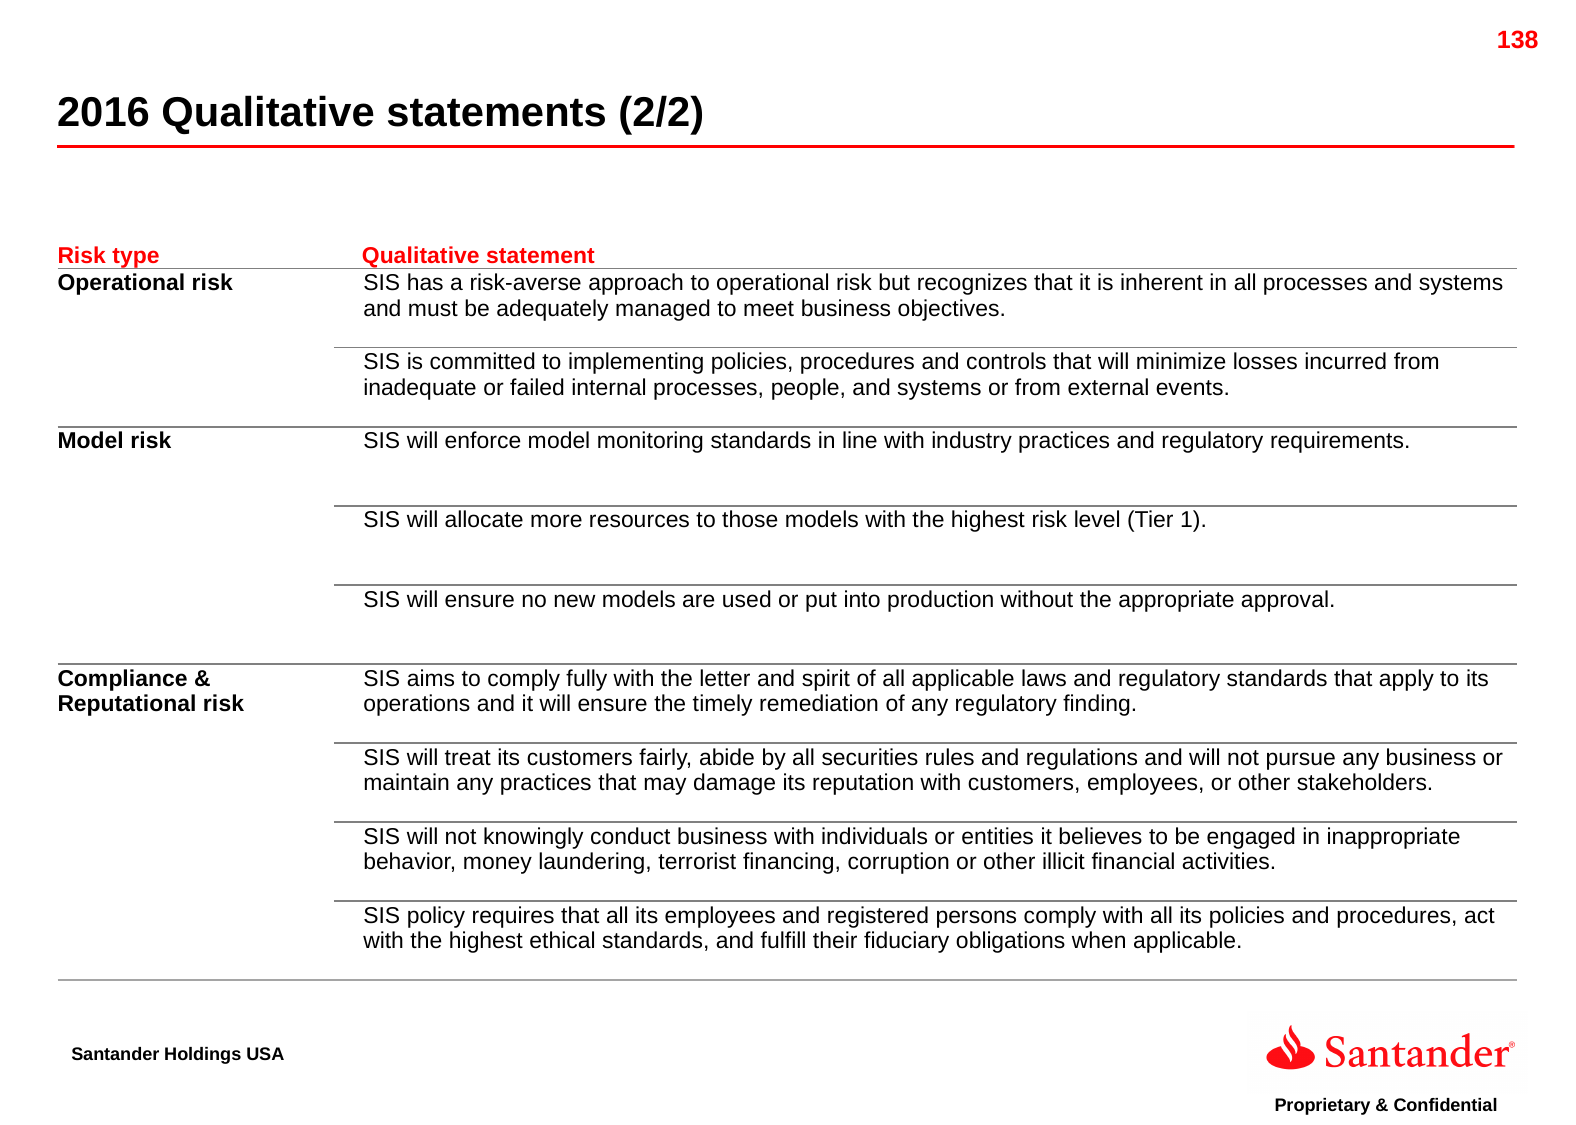

2016 Qualitative statements (2/2)
| Risk type | Qualitative statement |
| --- | --- |
| Operational risk | SIS has a risk-averse approach to operational risk but recognizes that it is inherent in all processes and systems and must be adequately managed to meet business objectives. |
|  | SIS is committed to implementing policies, procedures and controls that will minimize losses incurred from inadequate or failed internal processes, people, and systems or from external events. |
| Model risk | SIS will enforce model monitoring standards in line with industry practices and regulatory requirements. |
|  | SIS will allocate more resources to those models with the highest risk level (Tier 1). |
|  | SIS will ensure no new models are used or put into production without the appropriate approval. |
| Compliance & Reputational risk | SIS aims to comply fully with the letter and spirit of all applicable laws and regulatory standards that apply to its operations and it will ensure the timely remediation of any regulatory finding. |
|  | SIS will treat its customers fairly, abide by all securities rules and regulations and will not pursue any business or maintain any practices that may damage its reputation with customers, employees, or other stakeholders. |
|  | SIS will not knowingly conduct business with individuals or entities it believes to be engaged in inappropriate behavior, money laundering, terrorist financing, corruption or other illicit financial activities. |
|  | SIS policy requires that all its employees and registered persons comply with all its policies and procedures, act with the highest ethical standards, and fulfill their fiduciary obligations when applicable. |